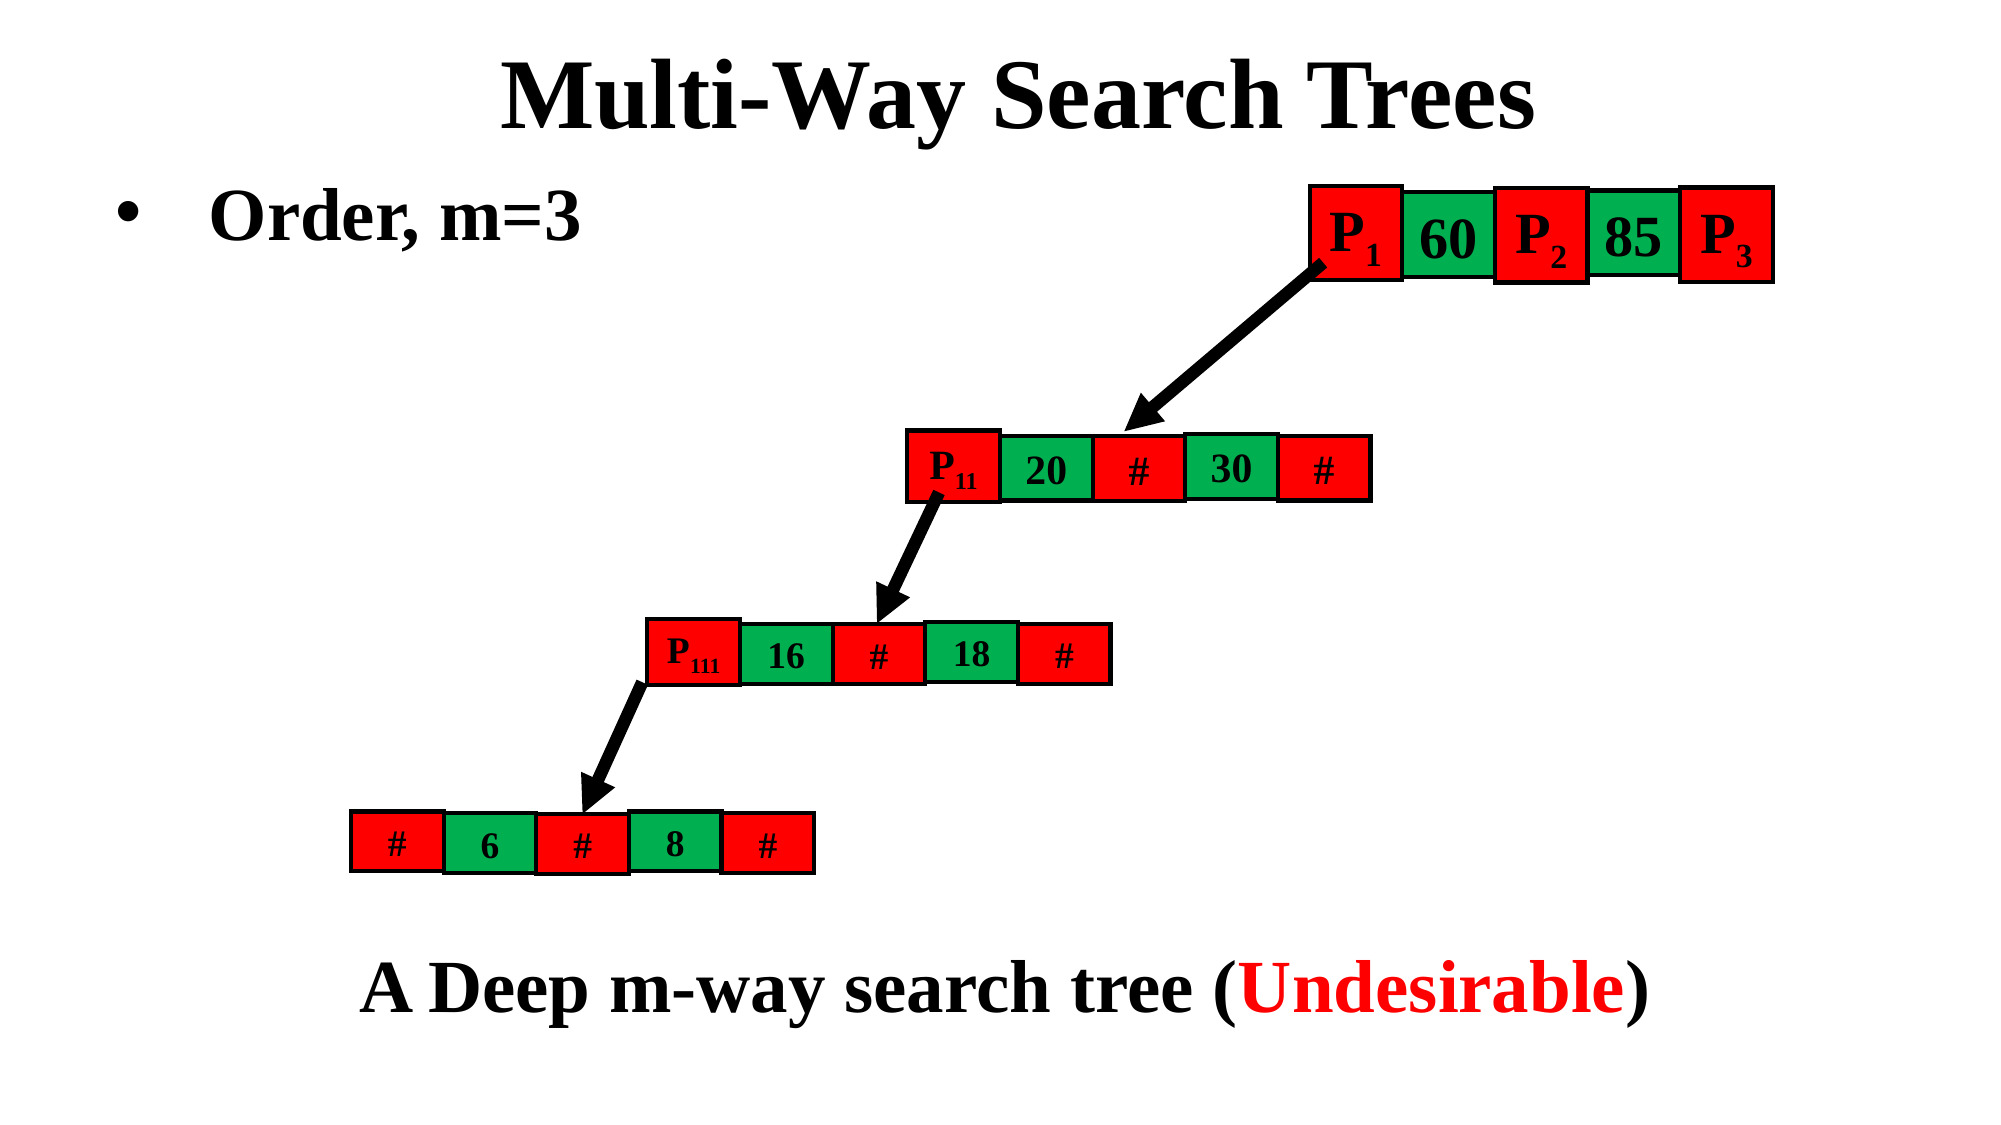

Multi-Way Search Trees
Order, m=3
P1
60
P2
85
P3
P11
20
#
30
#
P111
16
#
18
#
#
6
#
8
#
A Deep m-way search tree (Undesirable)